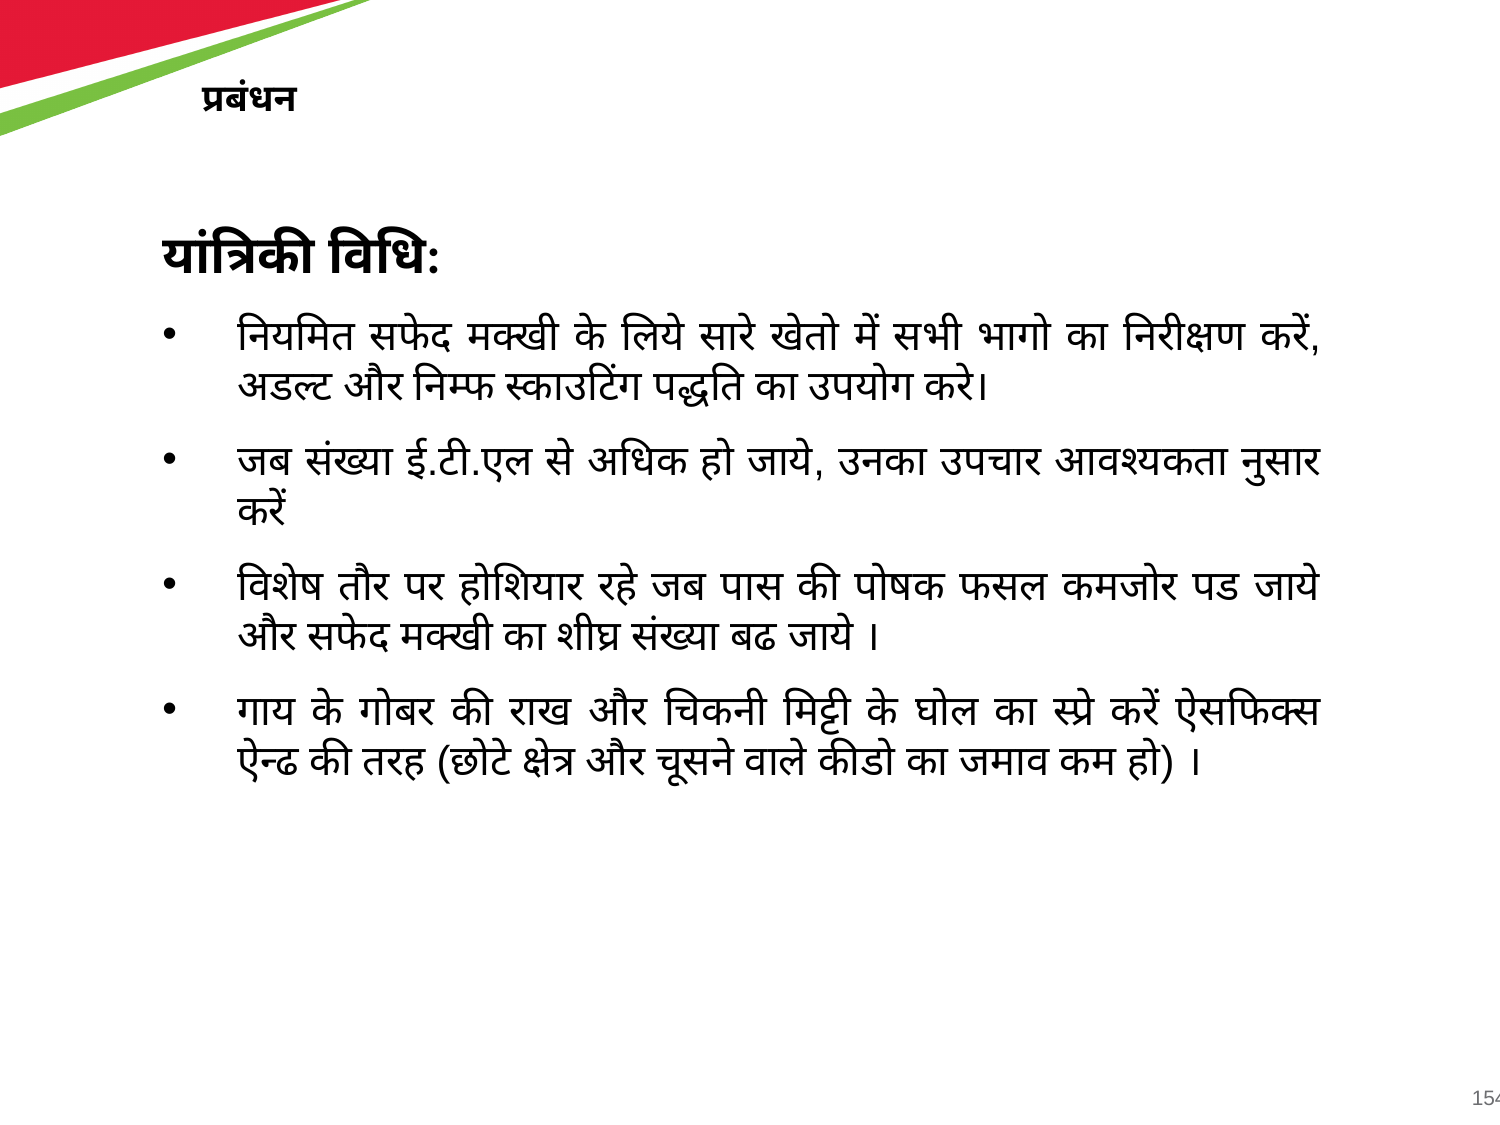

प्रबंधन
यांत्रिकी विधि:
नियमित सफेद मक्खी के लिये सारे खेतो में सभी भागो का निरीक्षण करें, अडल्ट और निम्फ स्काउटिंग पद्धति का उपयोग करे।
जब संख्या ई.टी.एल से अधिक हो जाये, उनका उपचार आवश्यकता नुसार करें
विशेष तौर पर होशियार रहे जब पास की पोषक फसल कमजोर पड जाये और सफेद मक्खी का शीघ्र संख्या बढ जाये ।
गाय के गोबर की राख और चिकनी मिट्टी के घोल का स्प्रे करें ऐसफिक्स ऐन्ढ की तरह (छोटे क्षेत्र और चूसने वाले कीडो का जमाव कम हो) ।